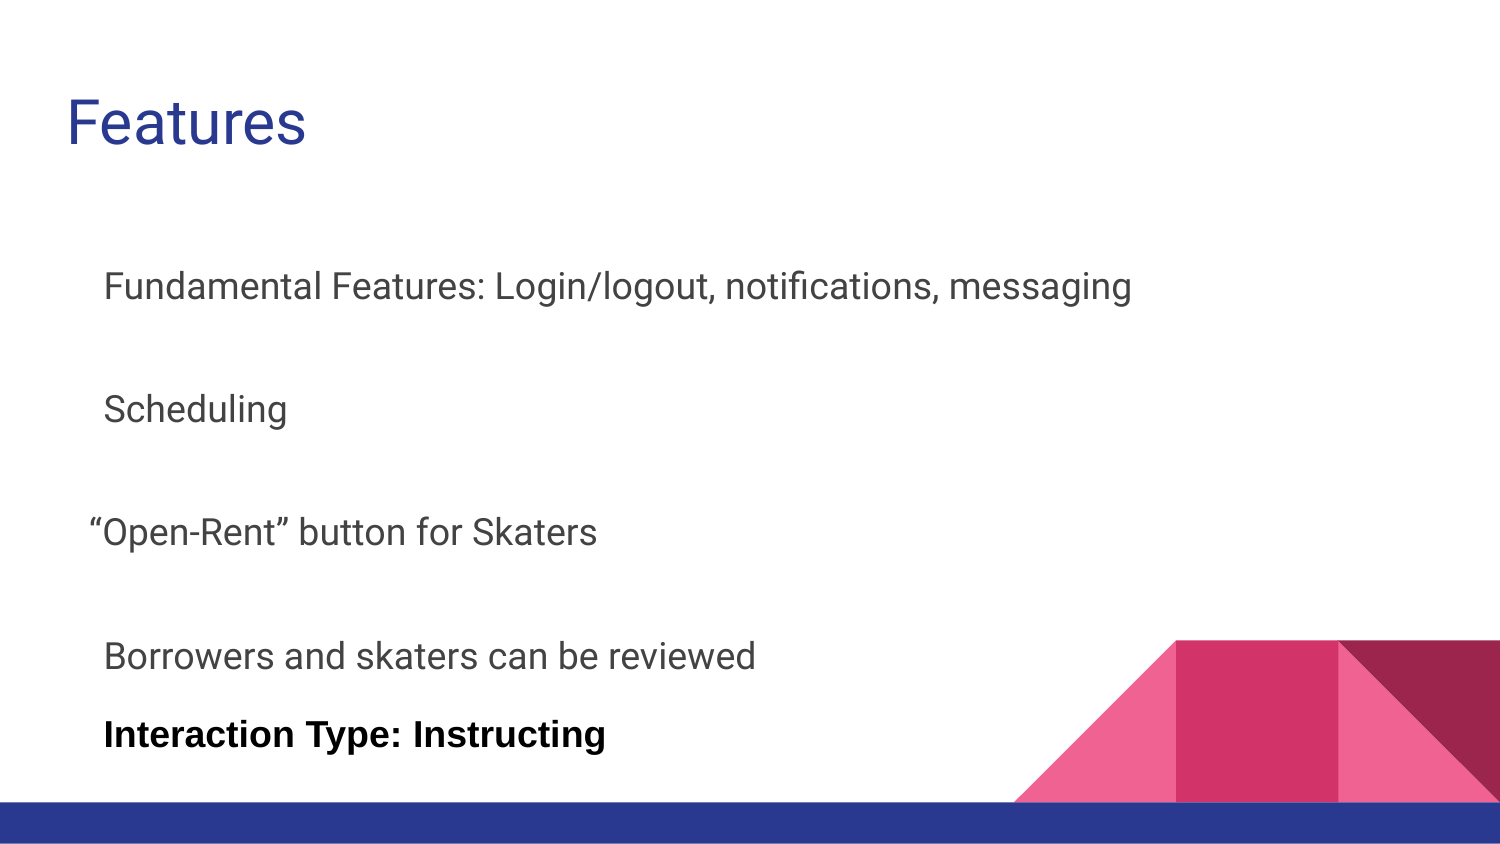

# Features
Fundamental Features: Login/logout, notifications, messaging
Scheduling
“Open-Rent” button for Skaters
Borrowers and skaters can be reviewed
Interaction Type: Instructing